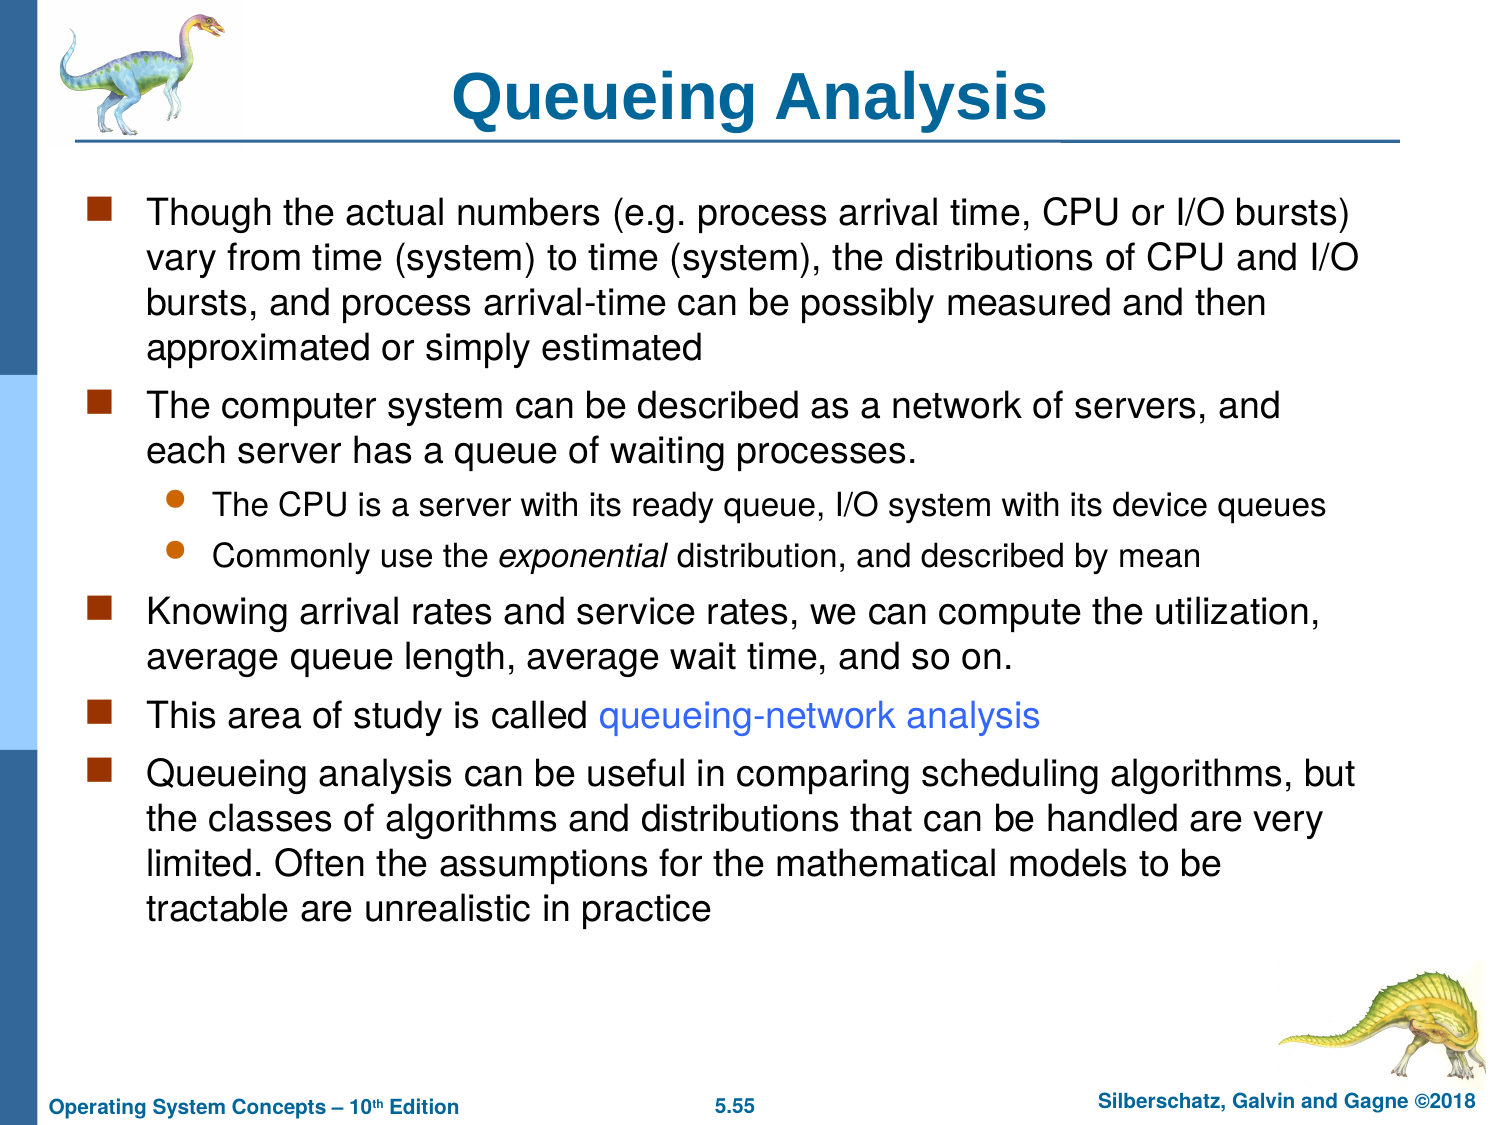

# Queueing Analysis
Though the actual numbers (e.g. process arrival time, CPU or I/O bursts) vary from time (system) to time (system), the distributions of CPU and I/O bursts, and process arrival-time can be possibly measured and then approximated or simply estimated
The computer system can be described as a network of servers, and each server has a queue of waiting processes.
The CPU is a server with its ready queue, I/O system with its device queues
Commonly use the exponential distribution, and described by mean
Knowing arrival rates and service rates, we can compute the utilization, average queue length, average wait time, and so on.
This area of study is called queueing-network analysis
Queueing analysis can be useful in comparing scheduling algorithms, but the classes of algorithms and distributions that can be handled are very limited. Often the assumptions for the mathematical models to be tractable are unrealistic in practice